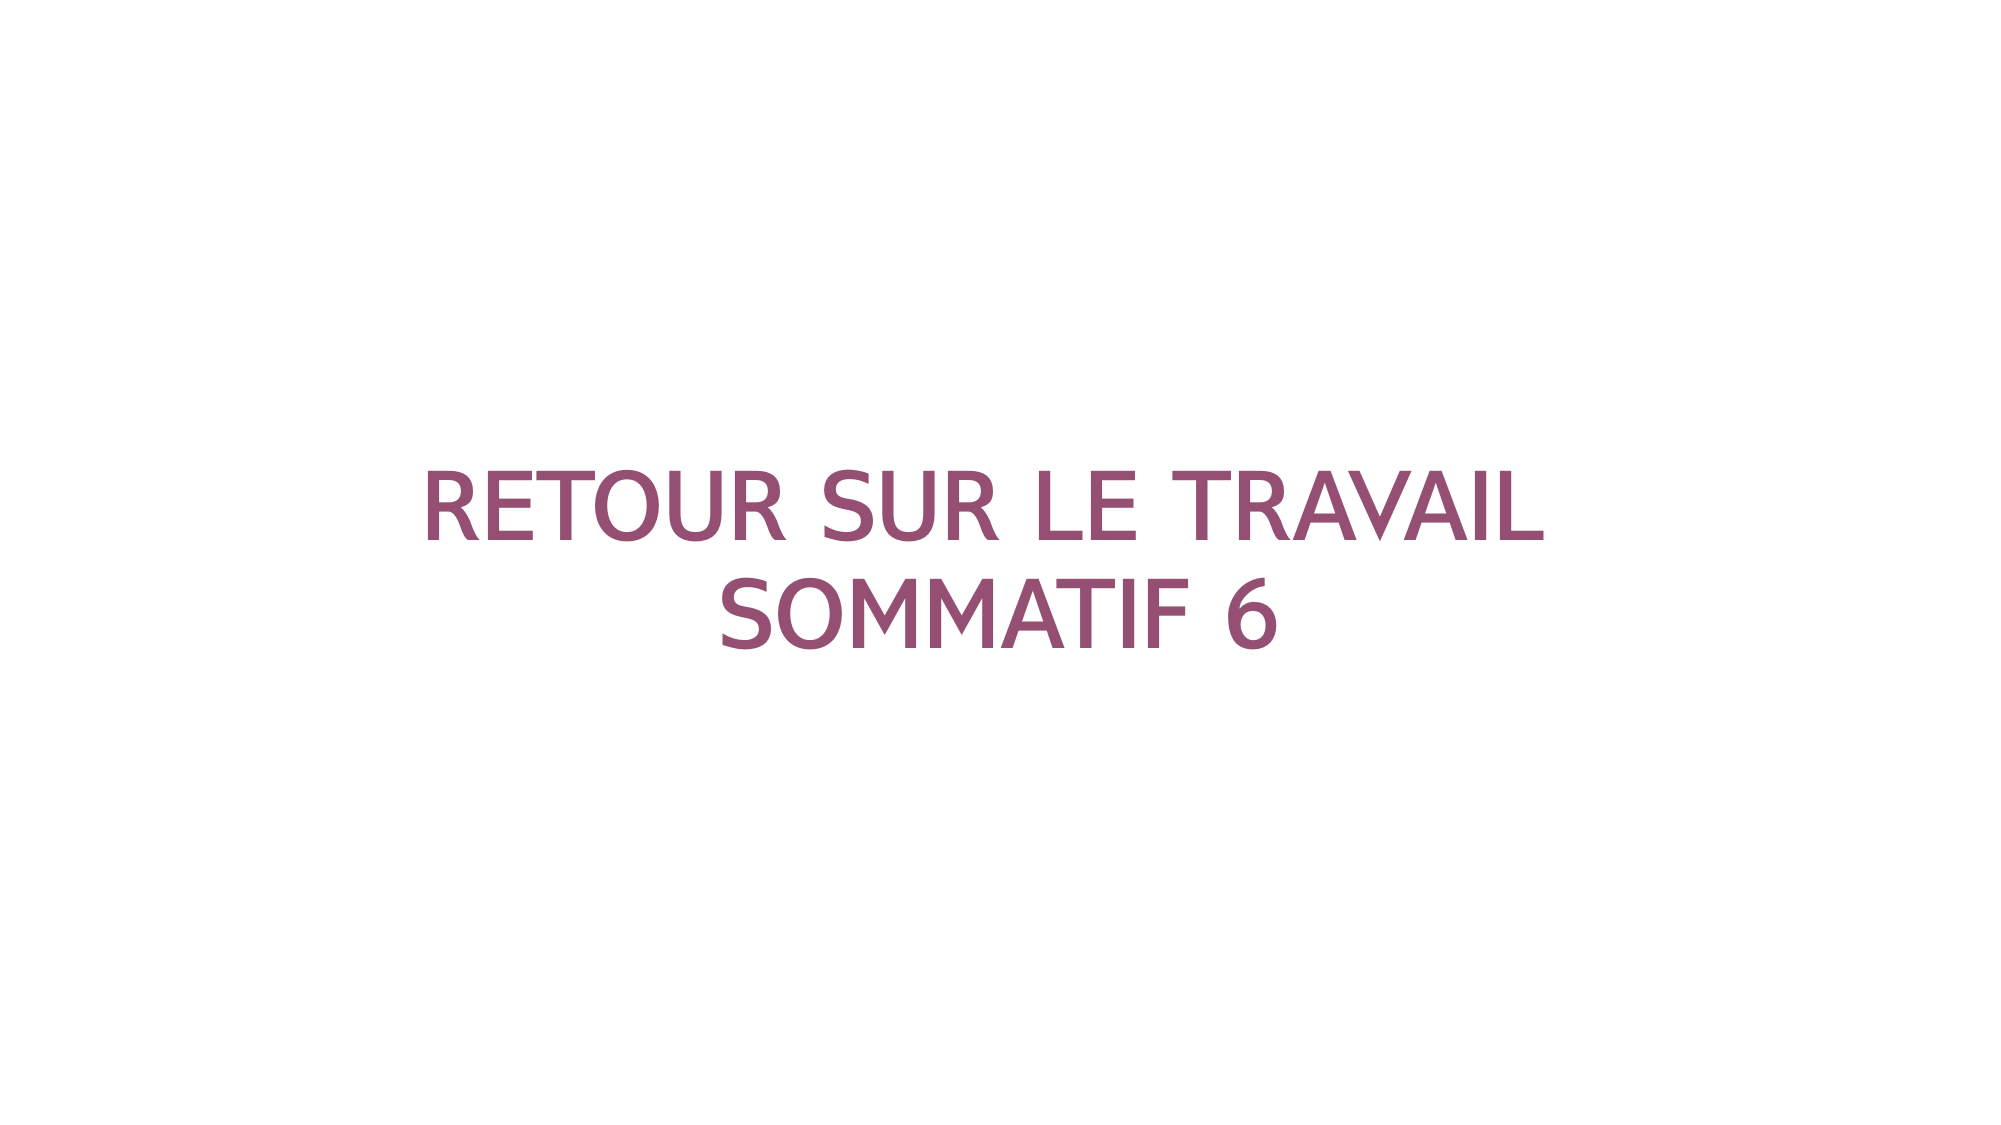

# RETOUR SUR LE TRAVAIL SOMMATIF 6